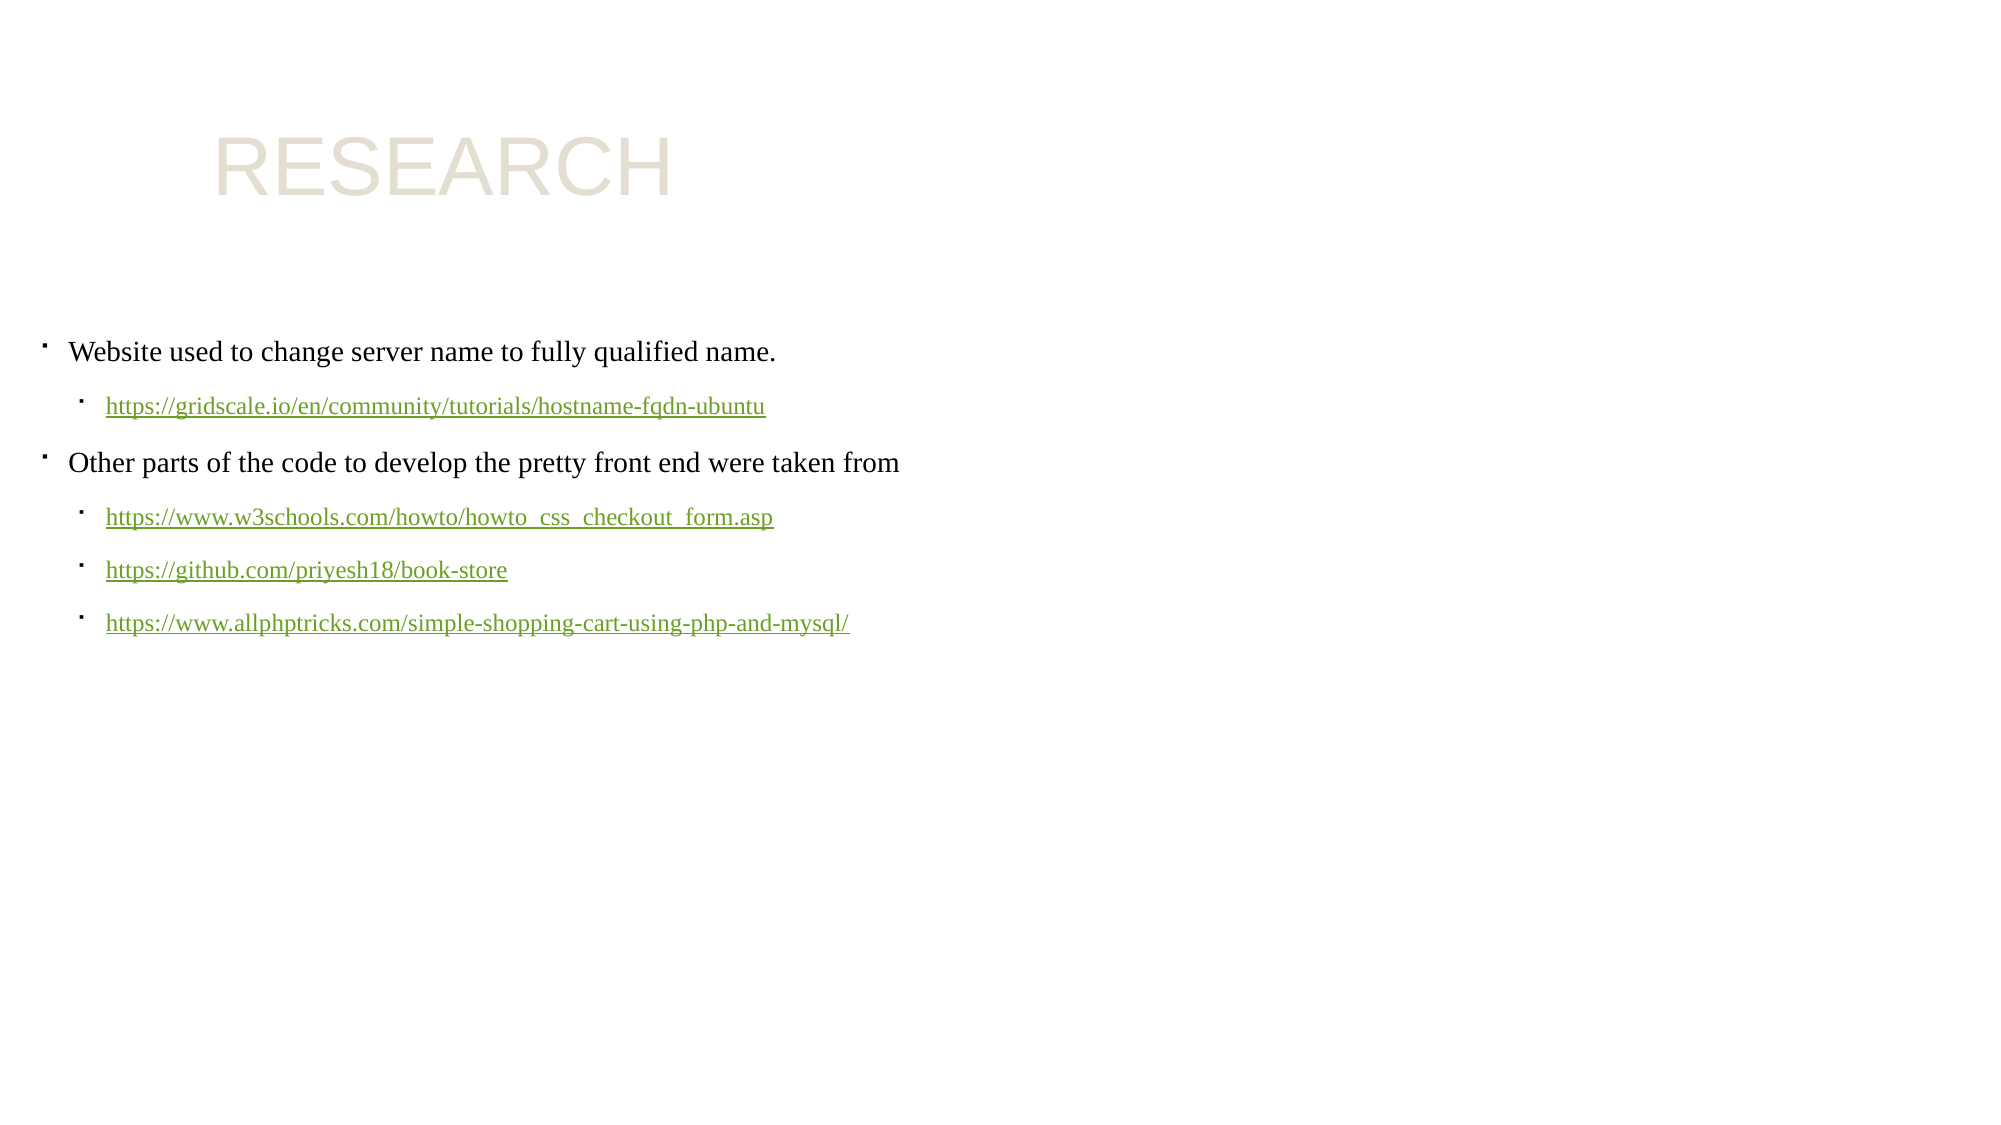

# Research
Website used to change server name to fully qualified name.
https://gridscale.io/en/community/tutorials/hostname-fqdn-ubuntu
Other parts of the code to develop the pretty front end were taken from
https://www.w3schools.com/howto/howto_css_checkout_form.asp
https://github.com/priyesh18/book-store
https://www.allphptricks.com/simple-shopping-cart-using-php-and-mysql/